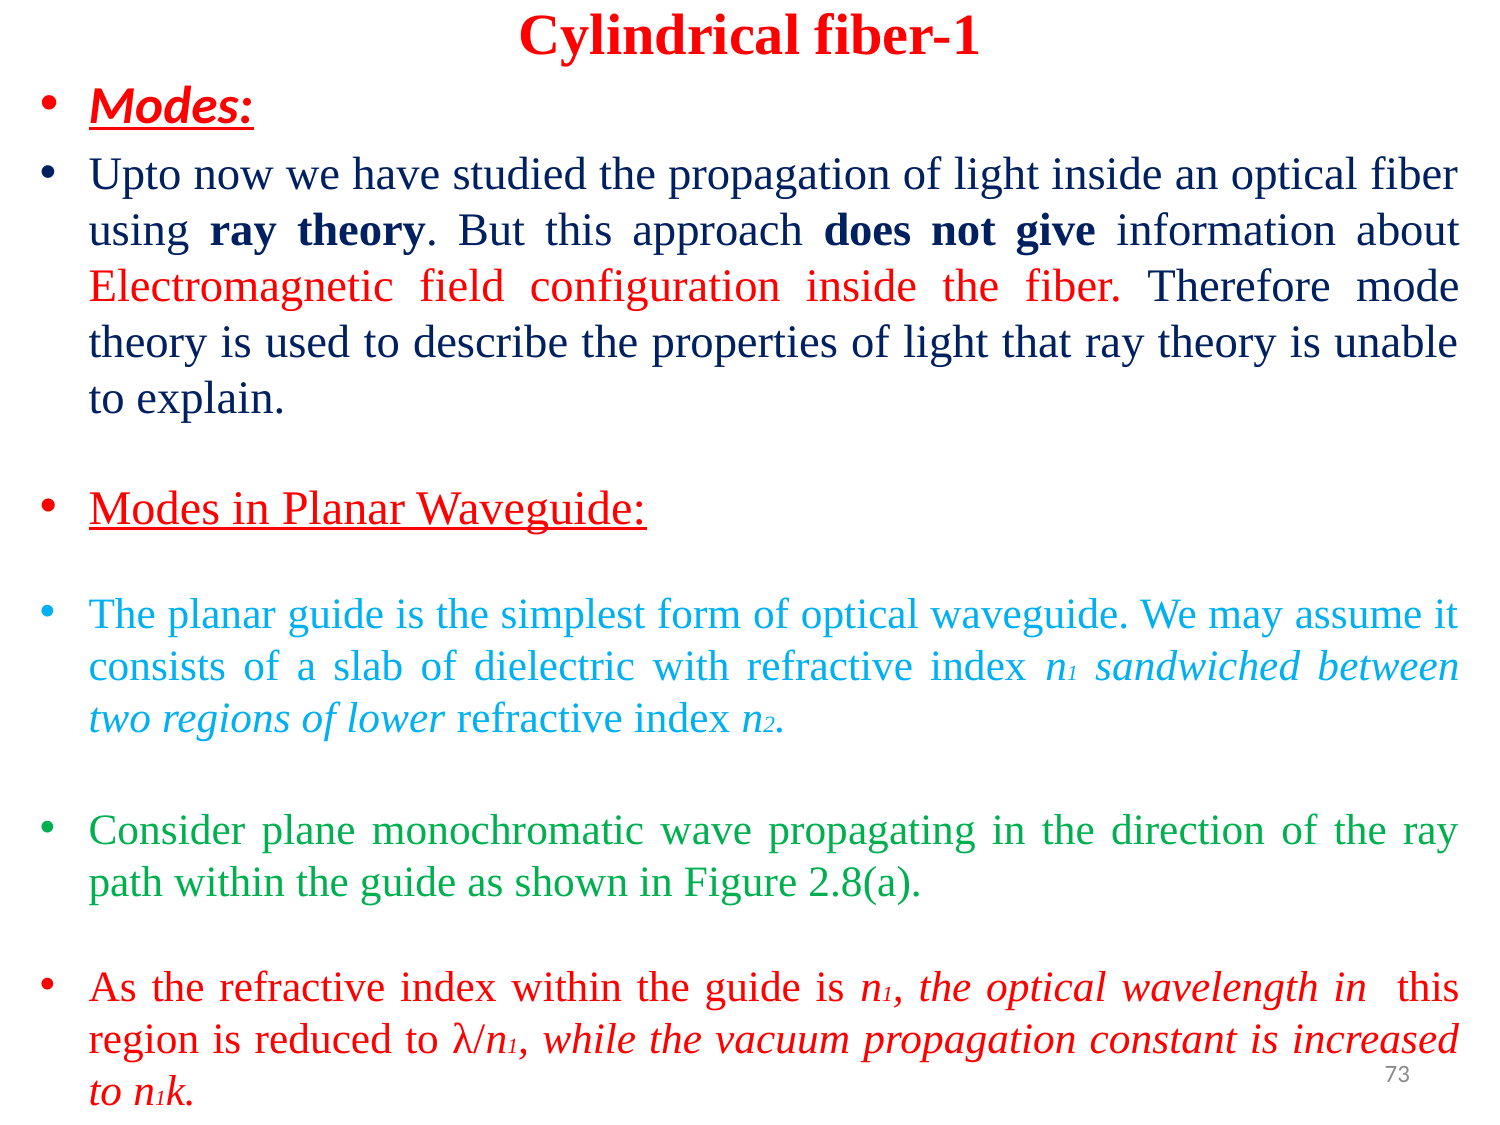

# Cylindrical fiber-1
Modes:
Upto now we have studied the propagation of light inside an optical fiber using ray theory. But this approach does not give information about Electromagnetic field configuration inside the fiber. Therefore mode theory is used to describe the properties of light that ray theory is unable to explain.

Modes in Planar Waveguide:

The planar guide is the simplest form of optical waveguide. We may assume it consists of a slab of dielectric with refractive index n1 sandwiched between two regions of lower refractive index n2.

Consider plane monochromatic wave propagating in the direction of the ray path within the guide as shown in Figure 2.8(a).

As the refractive index within the guide is n1, the optical wavelength in  this region is reduced to λ/n1, while the vacuum propagation constant is increased to n1k.

73